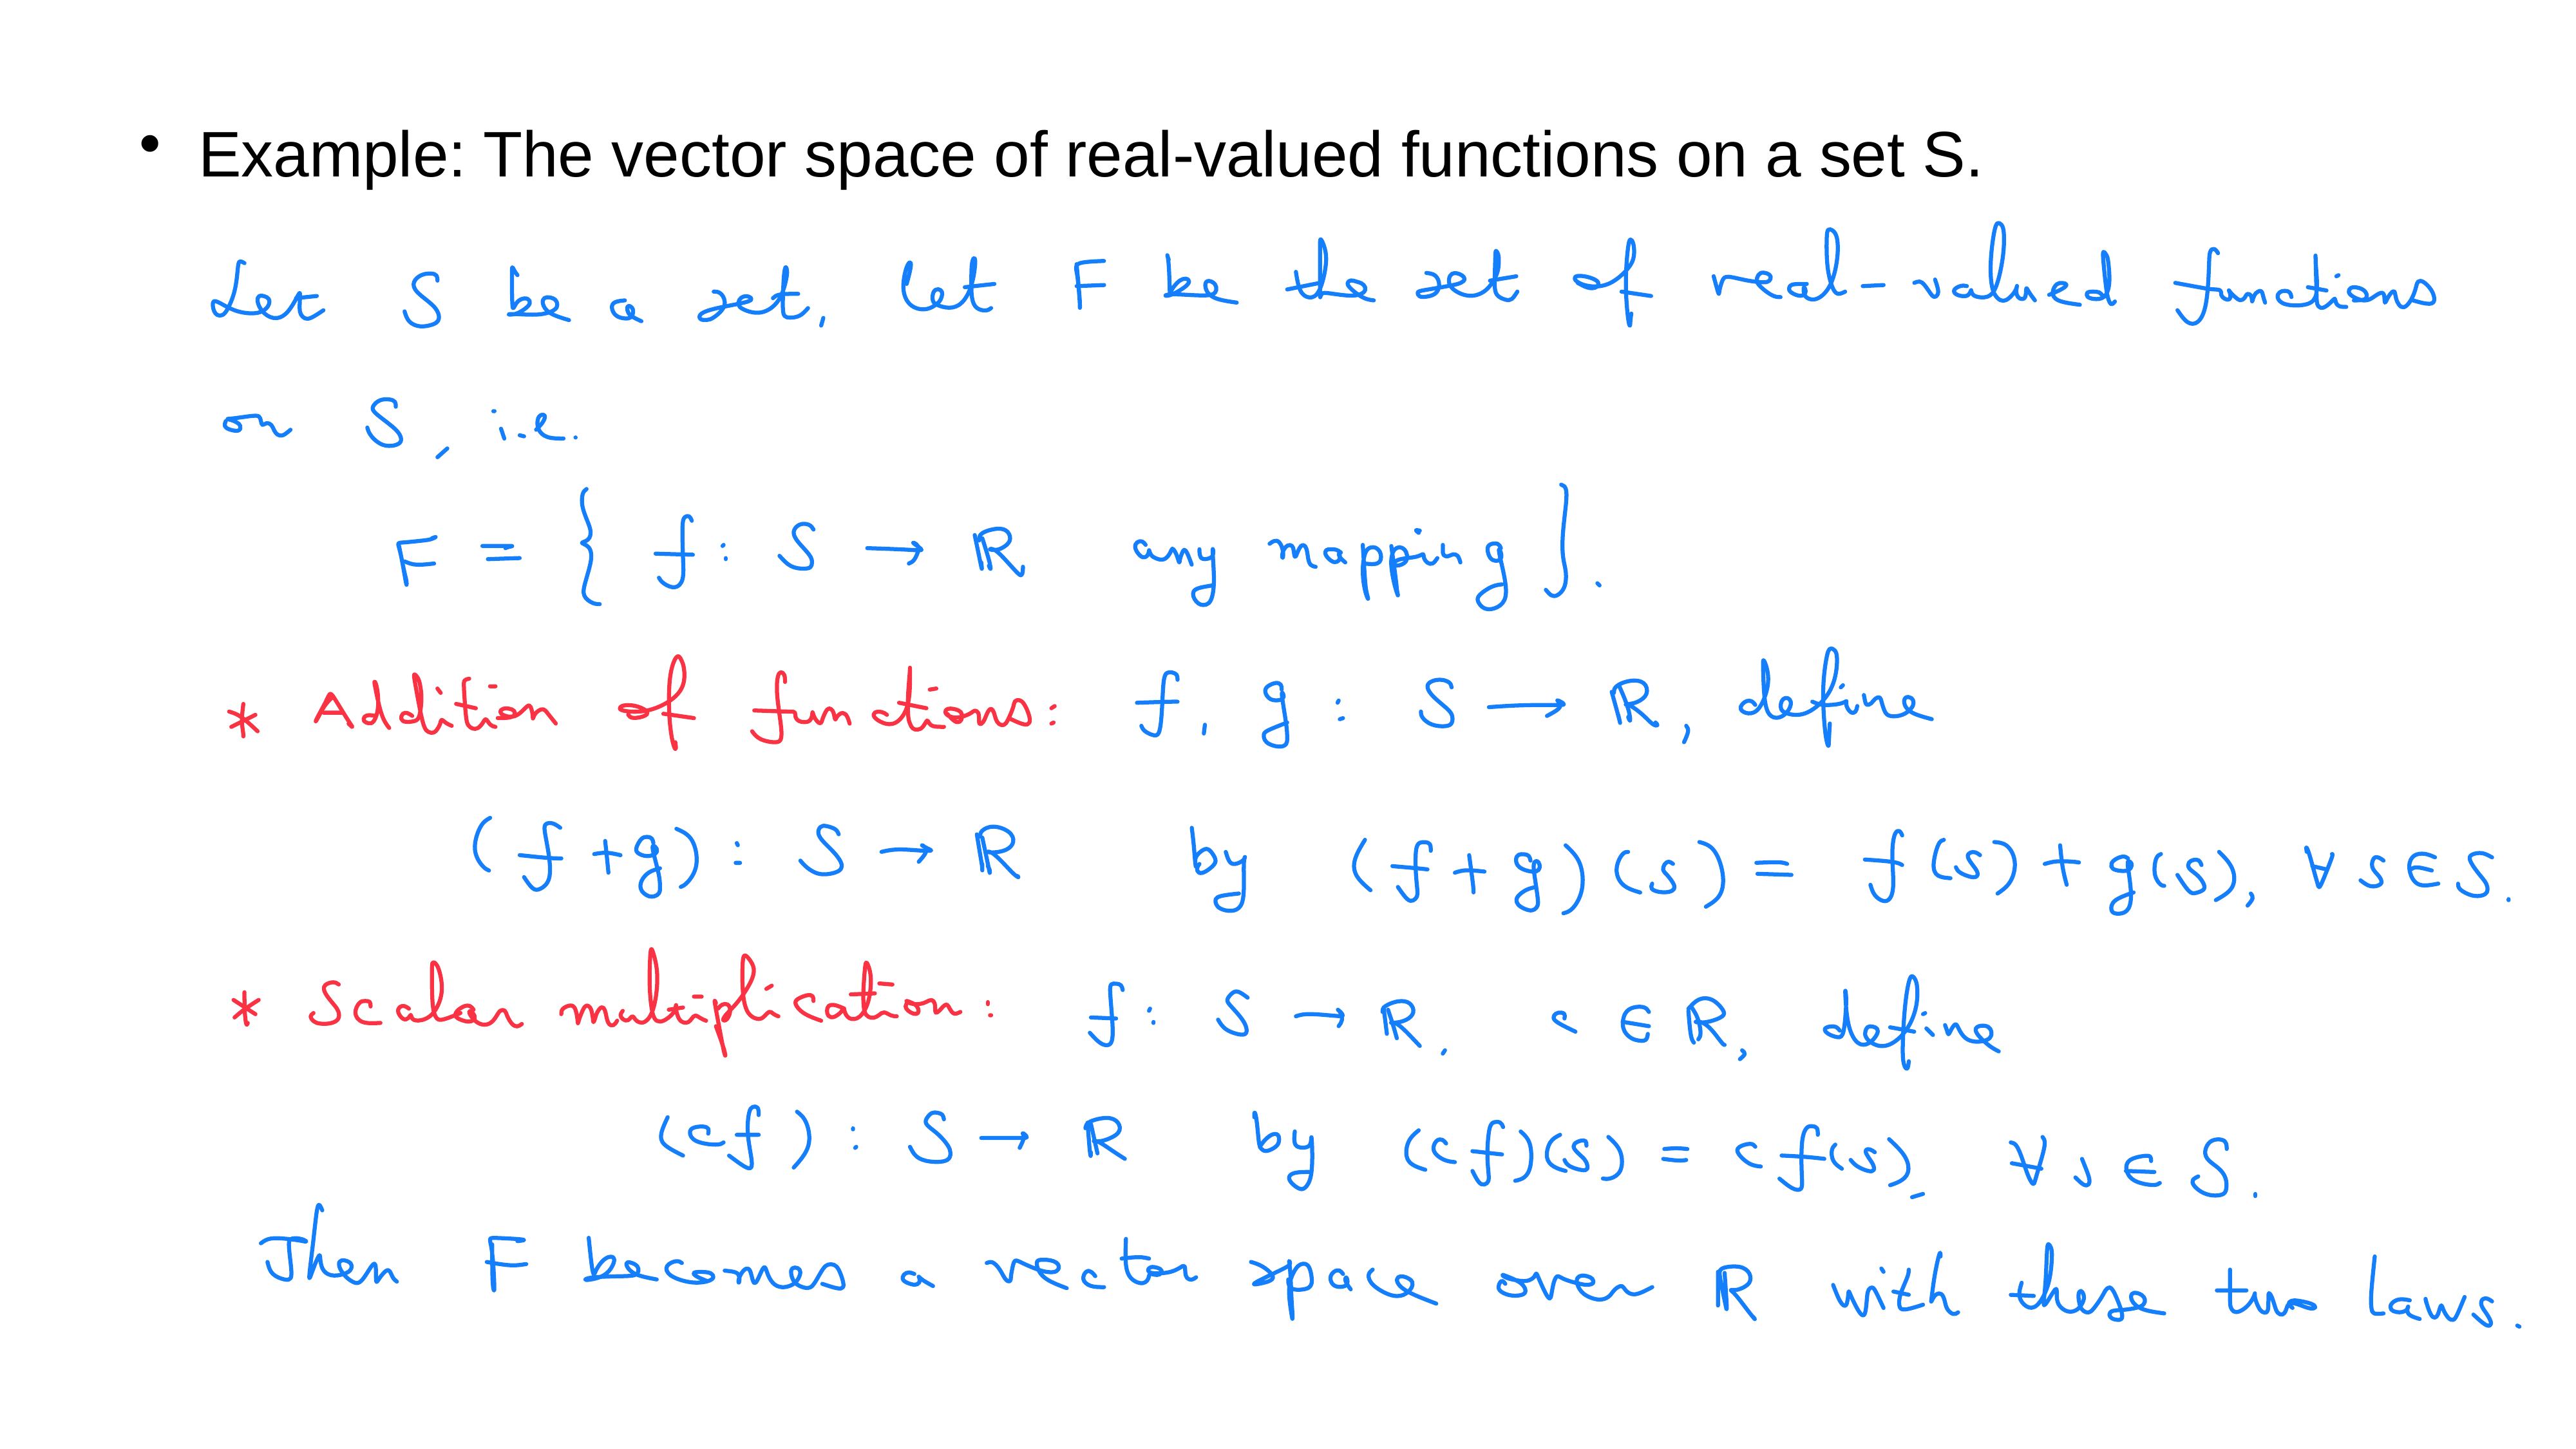

Example: The vector space of real-valued functions on a set S.